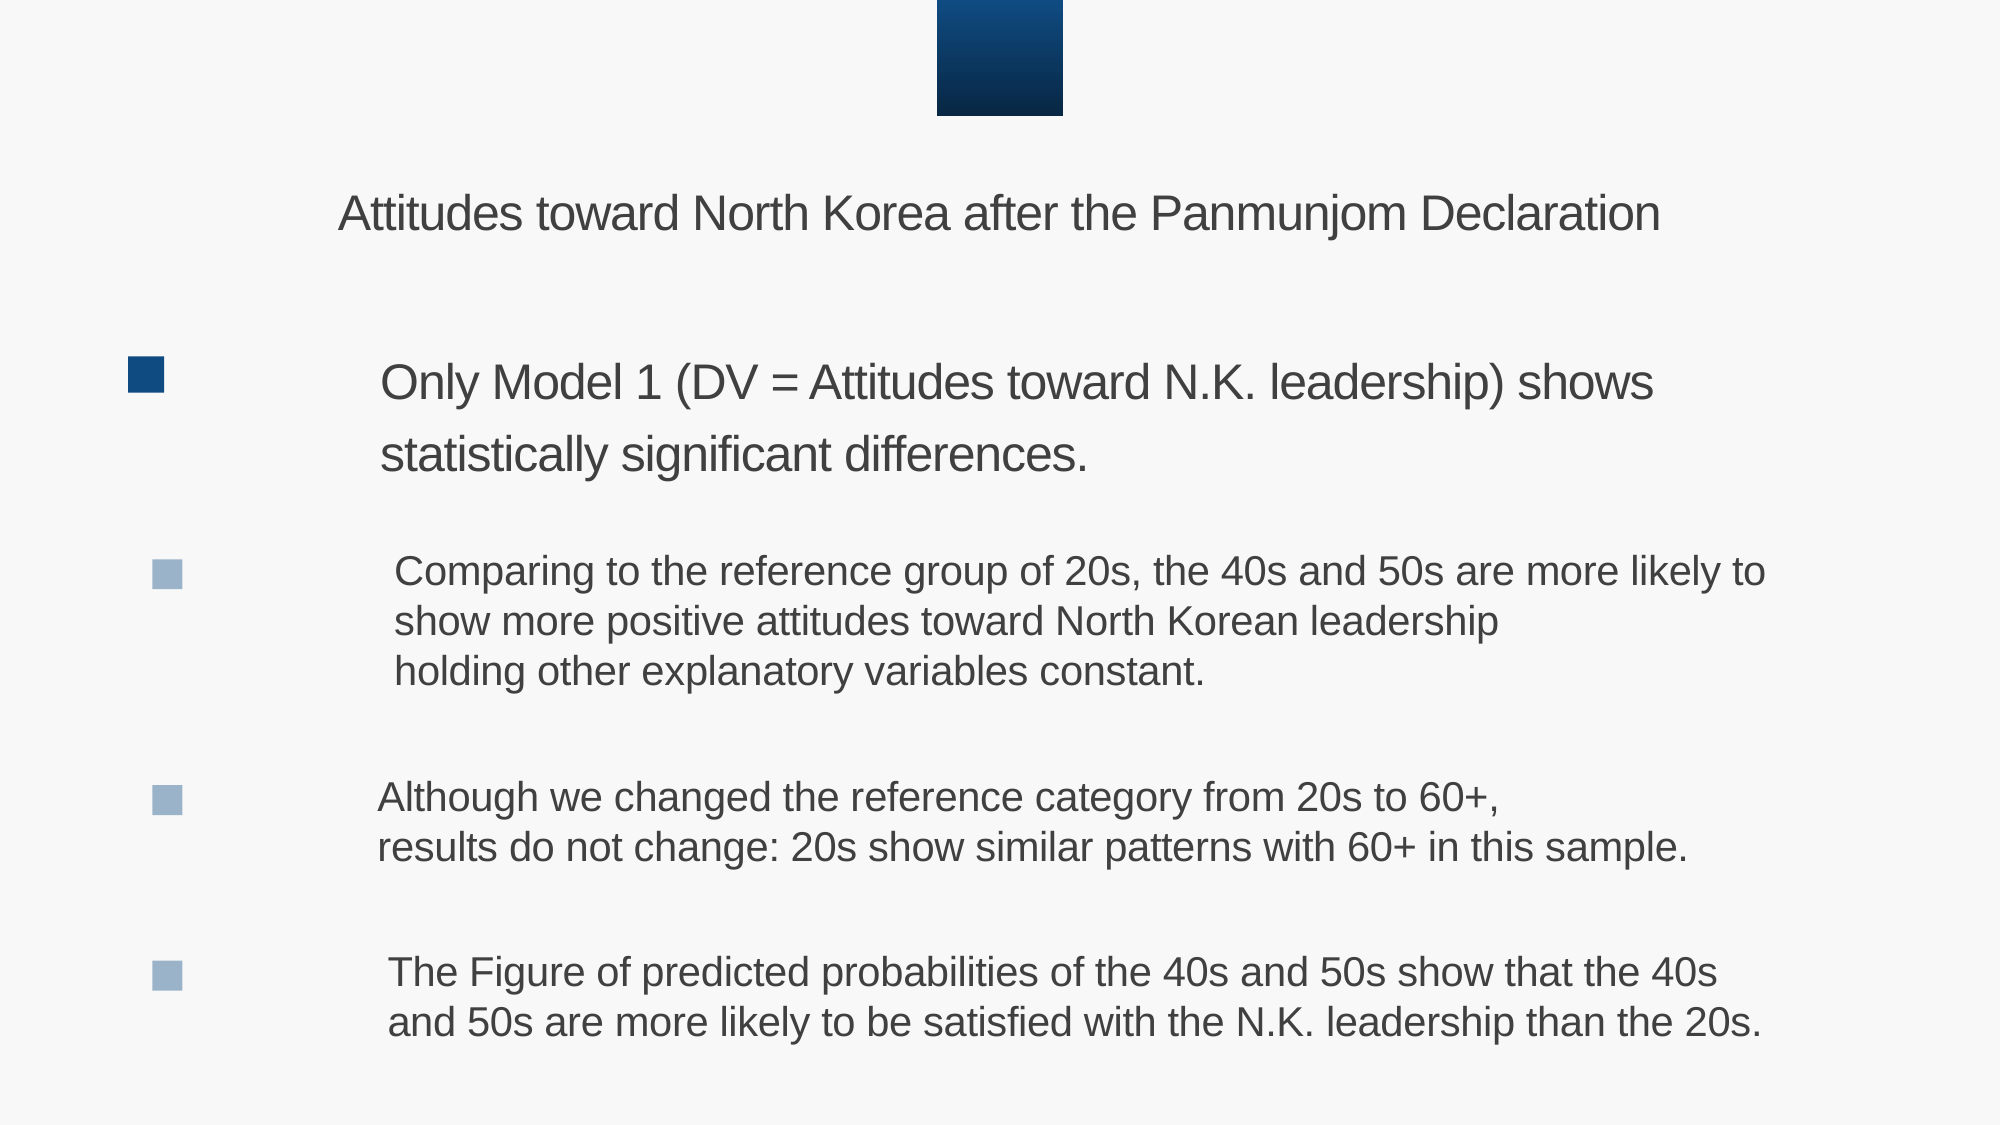

04
Attitudes toward North Korea after the Panmunjom Declaration
Only Model 1 (DV = Attitudes toward N.K. leadership) shows
statistically significant differences.

Comparing to the reference group of 20s, the 40s and 50s are more likely to
show more positive attitudes toward North Korean leadership
holding other explanatory variables constant.

Although we changed the reference category from 20s to 60+,
results do not change: 20s show similar patterns with 60+ in this sample.

The Figure of predicted probabilities of the 40s and 50s show that the 40s
and 50s are more likely to be satisfied with the N.K. leadership than the 20s.